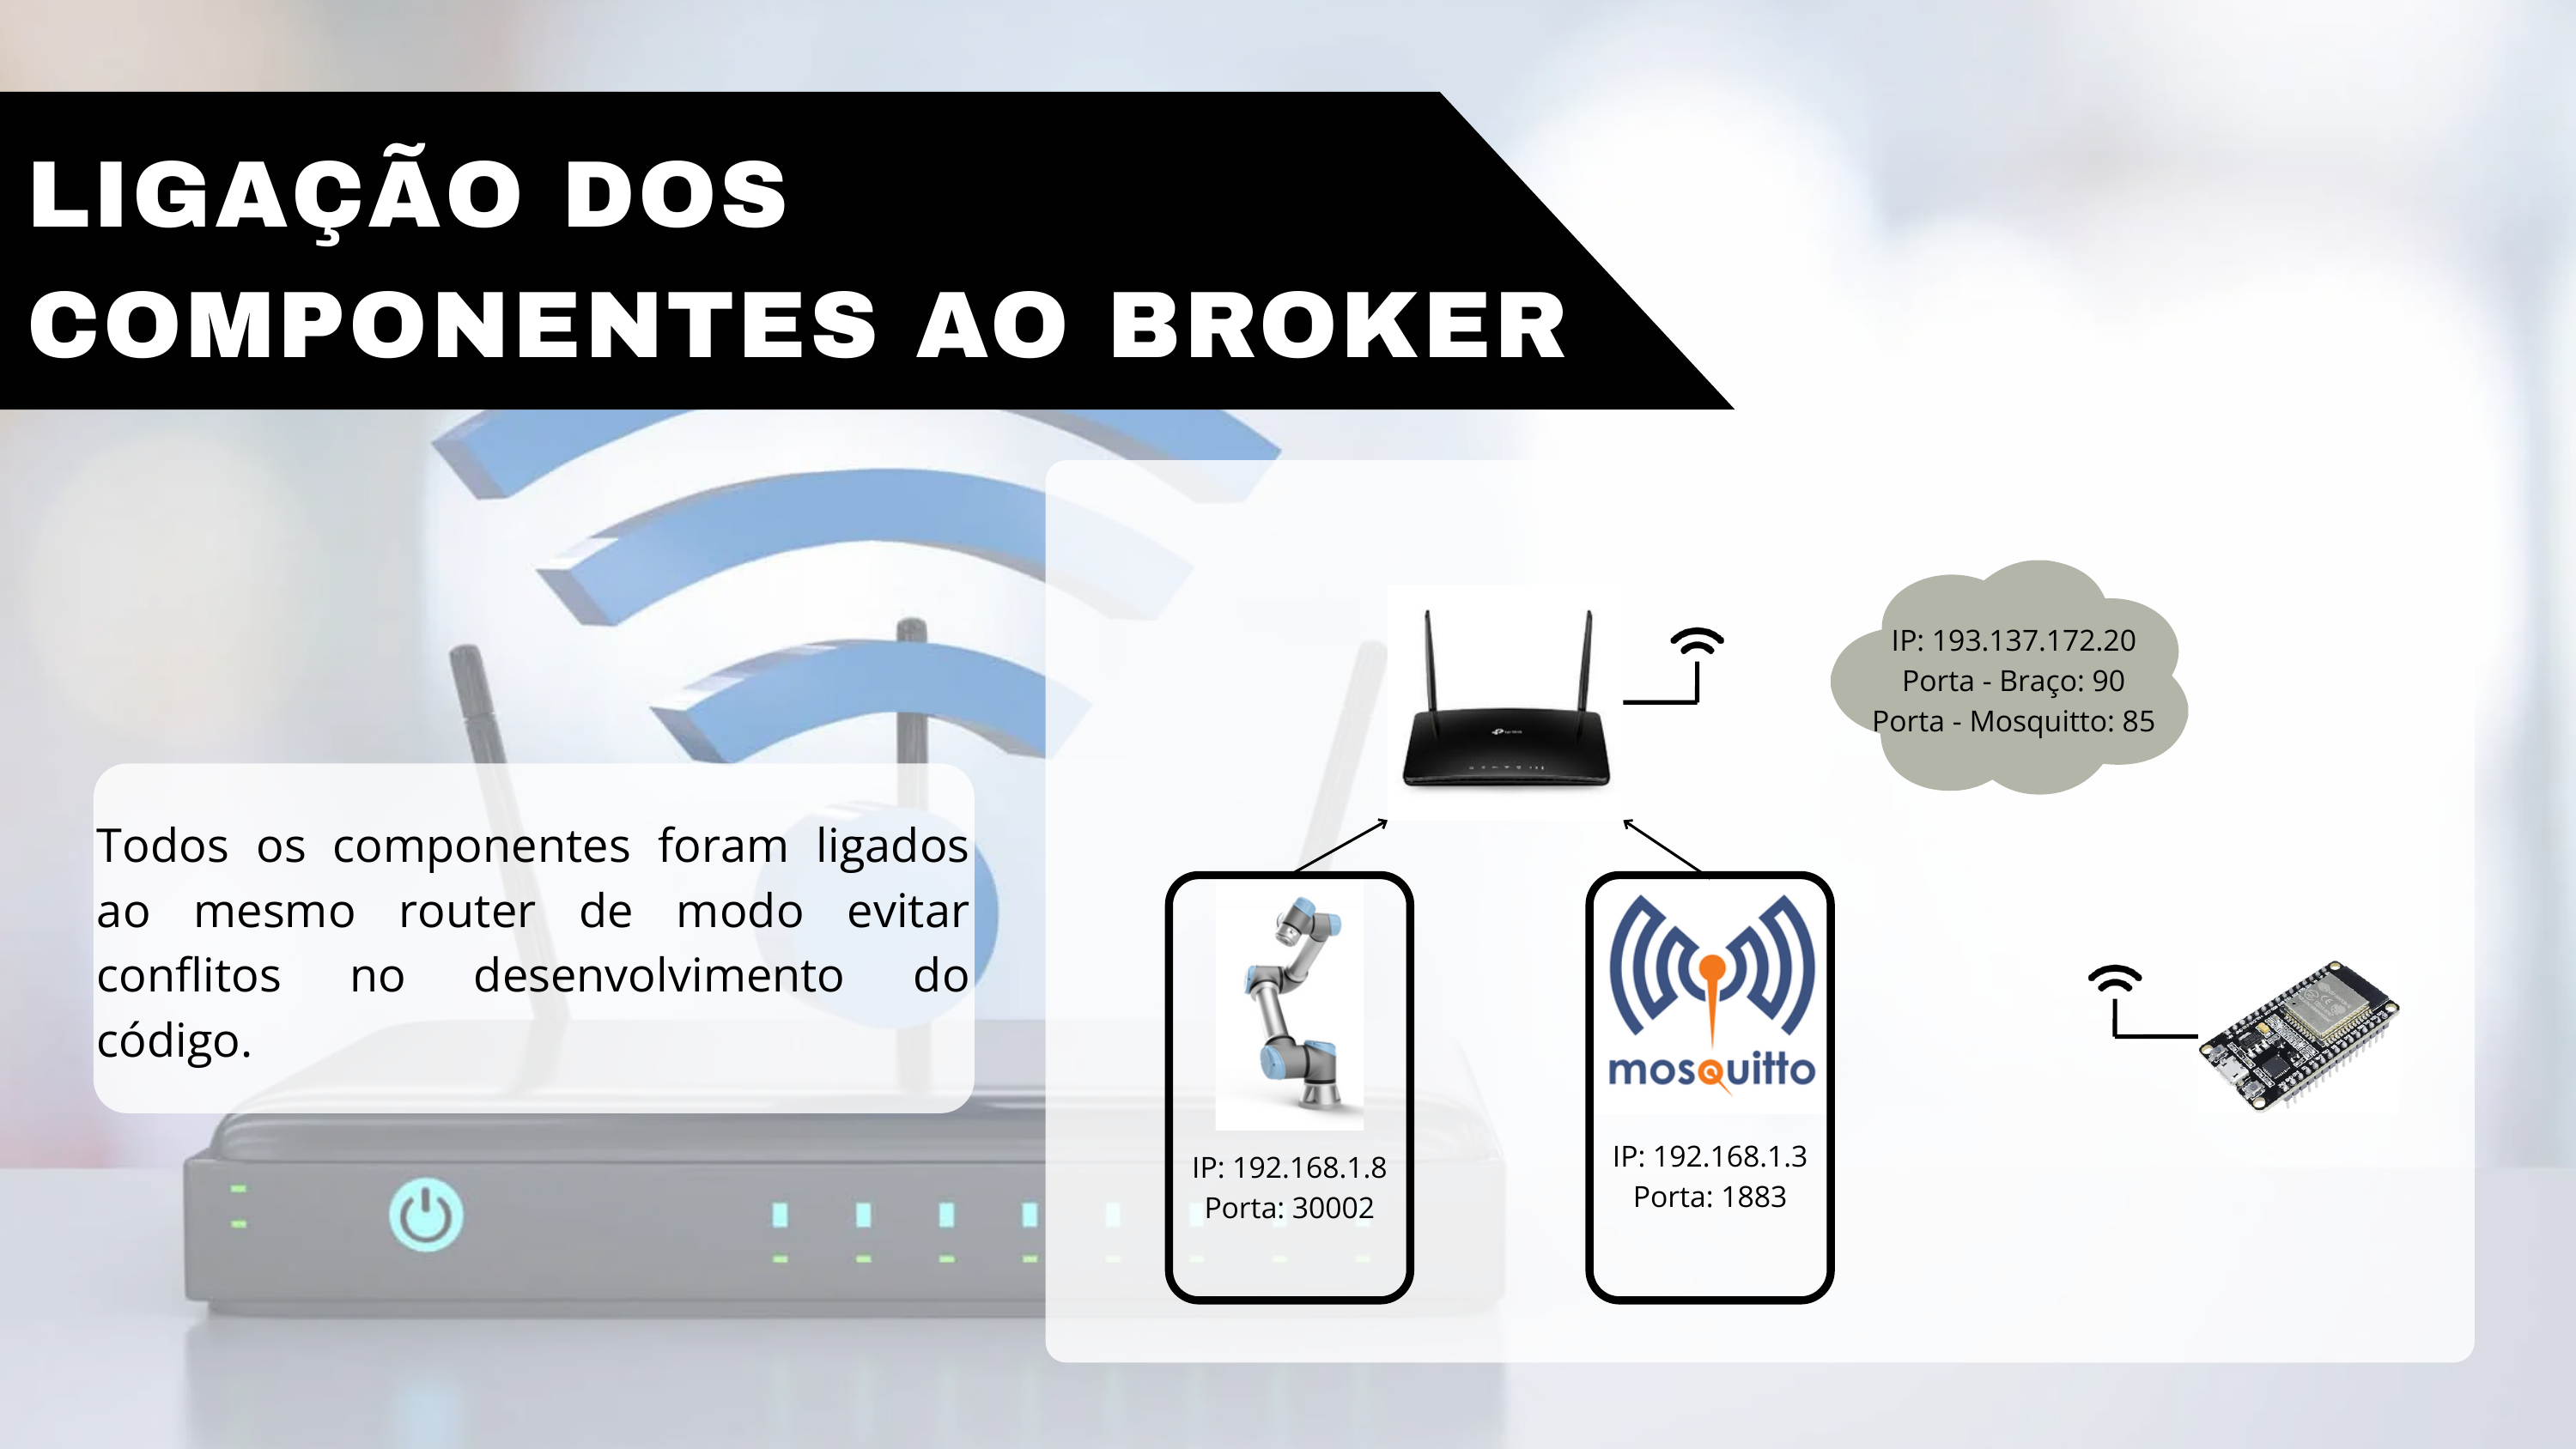

LIGAÇÃO DOS COMPONENTES AO BROKER

IP: 193.137.172.20
Porta - Braço: 90
Porta - Mosquitto: 85

Todos os componentes foram ligados ao mesmo router de modo evitar conflitos no desenvolvimento do código.

IP: 192.168.1.8
Porta: 30002

IP: 192.168.1.3
Porta: 1883